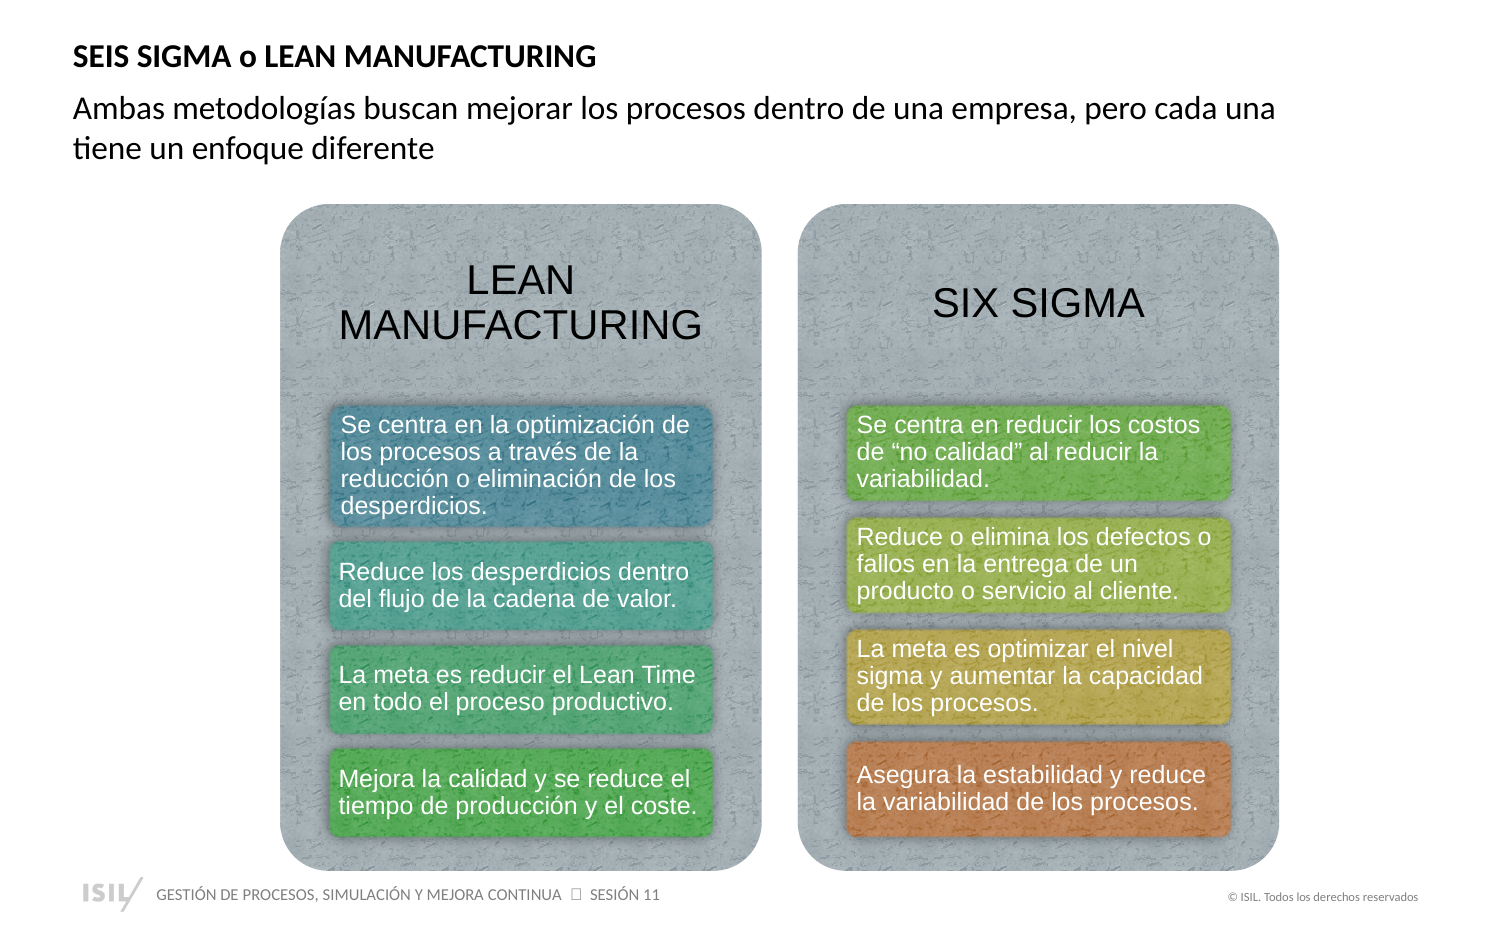

SEIS SIGMA o LEAN MANUFACTURING
Ambas metodologías buscan mejorar los procesos dentro de una empresa, pero cada una tiene un enfoque diferente
LEAN MANUFACTURING
Se centra en la optimización de los procesos a través de la reducción o eliminación de los desperdicios.
Reduce los desperdicios dentro del flujo de la cadena de valor.
La meta es reducir el Lean Time en todo el proceso productivo.
Mejora la calidad y se reduce el tiempo de producción y el coste.
SIX SIGMA
Se centra en reducir los costos de “no calidad” al reducir la variabilidad.
Reduce o elimina los defectos o fallos en la entrega de un producto o servicio al cliente.
La meta es optimizar el nivel sigma y aumentar la capacidad de los procesos.
Asegura la estabilidad y reduce la variabilidad de los procesos.